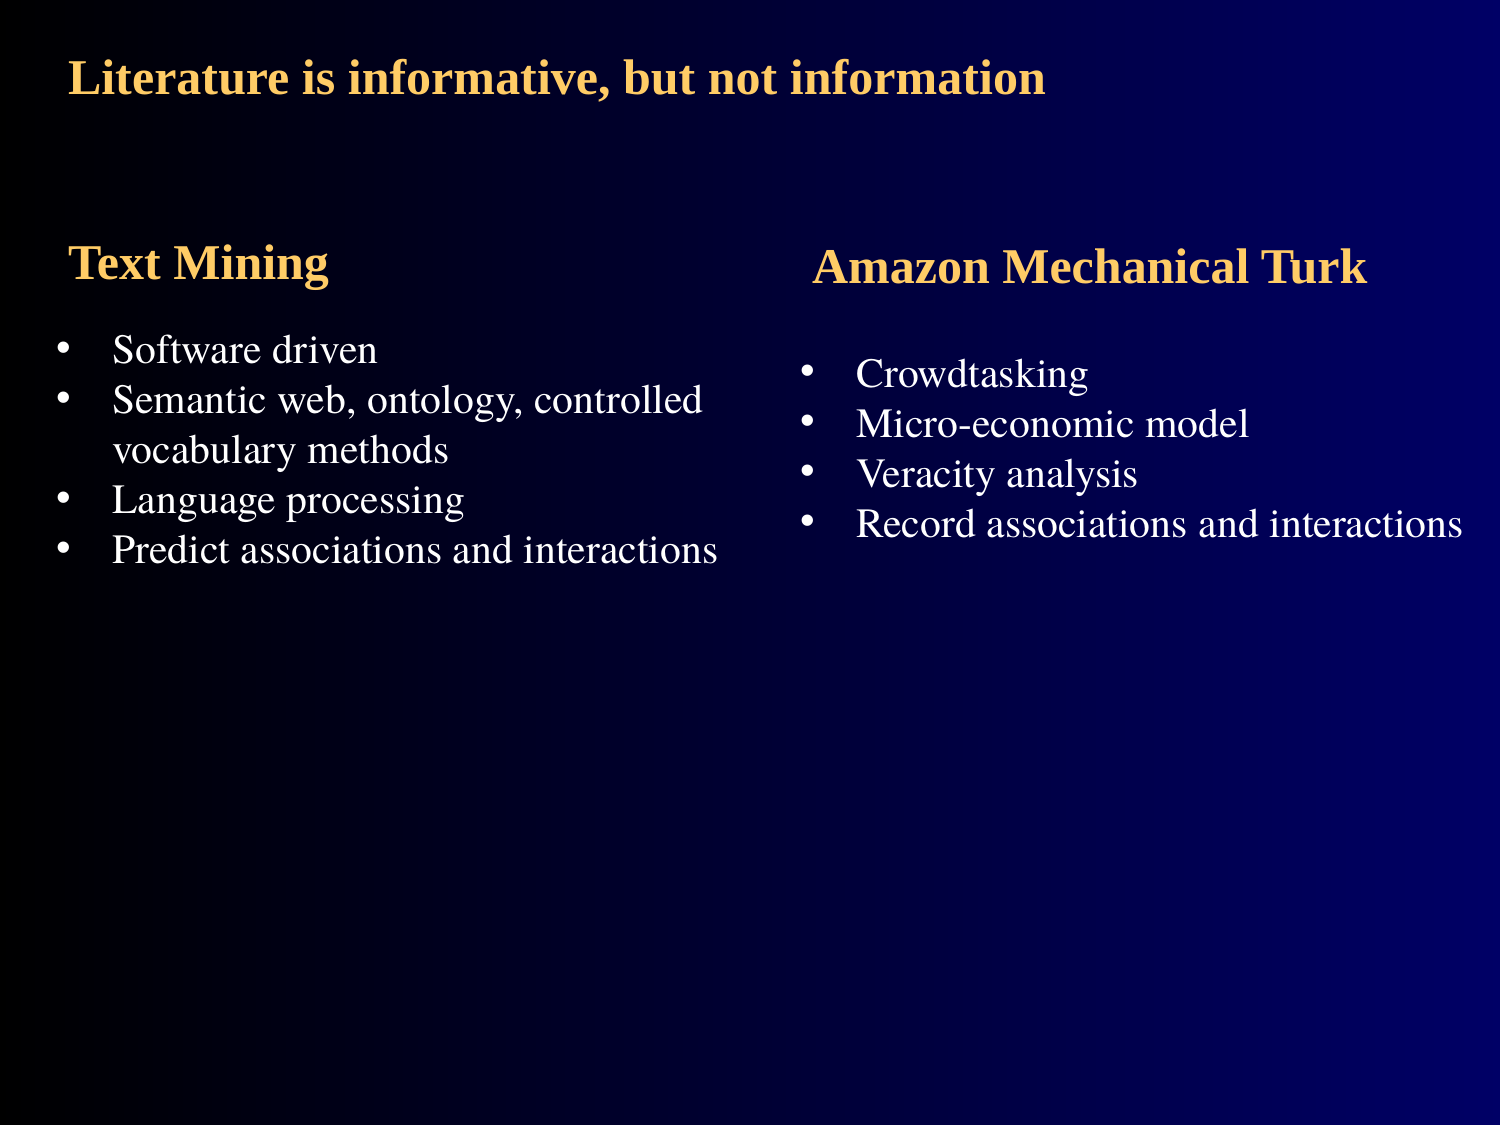

# Literature is informative, but not information
Text Mining
Amazon Mechanical Turk
Software driven
Semantic web, ontology, controlled vocabulary methods
Language processing
Predict associations and interactions
Crowdtasking
Micro-economic model
Veracity analysis
Record associations and interactions